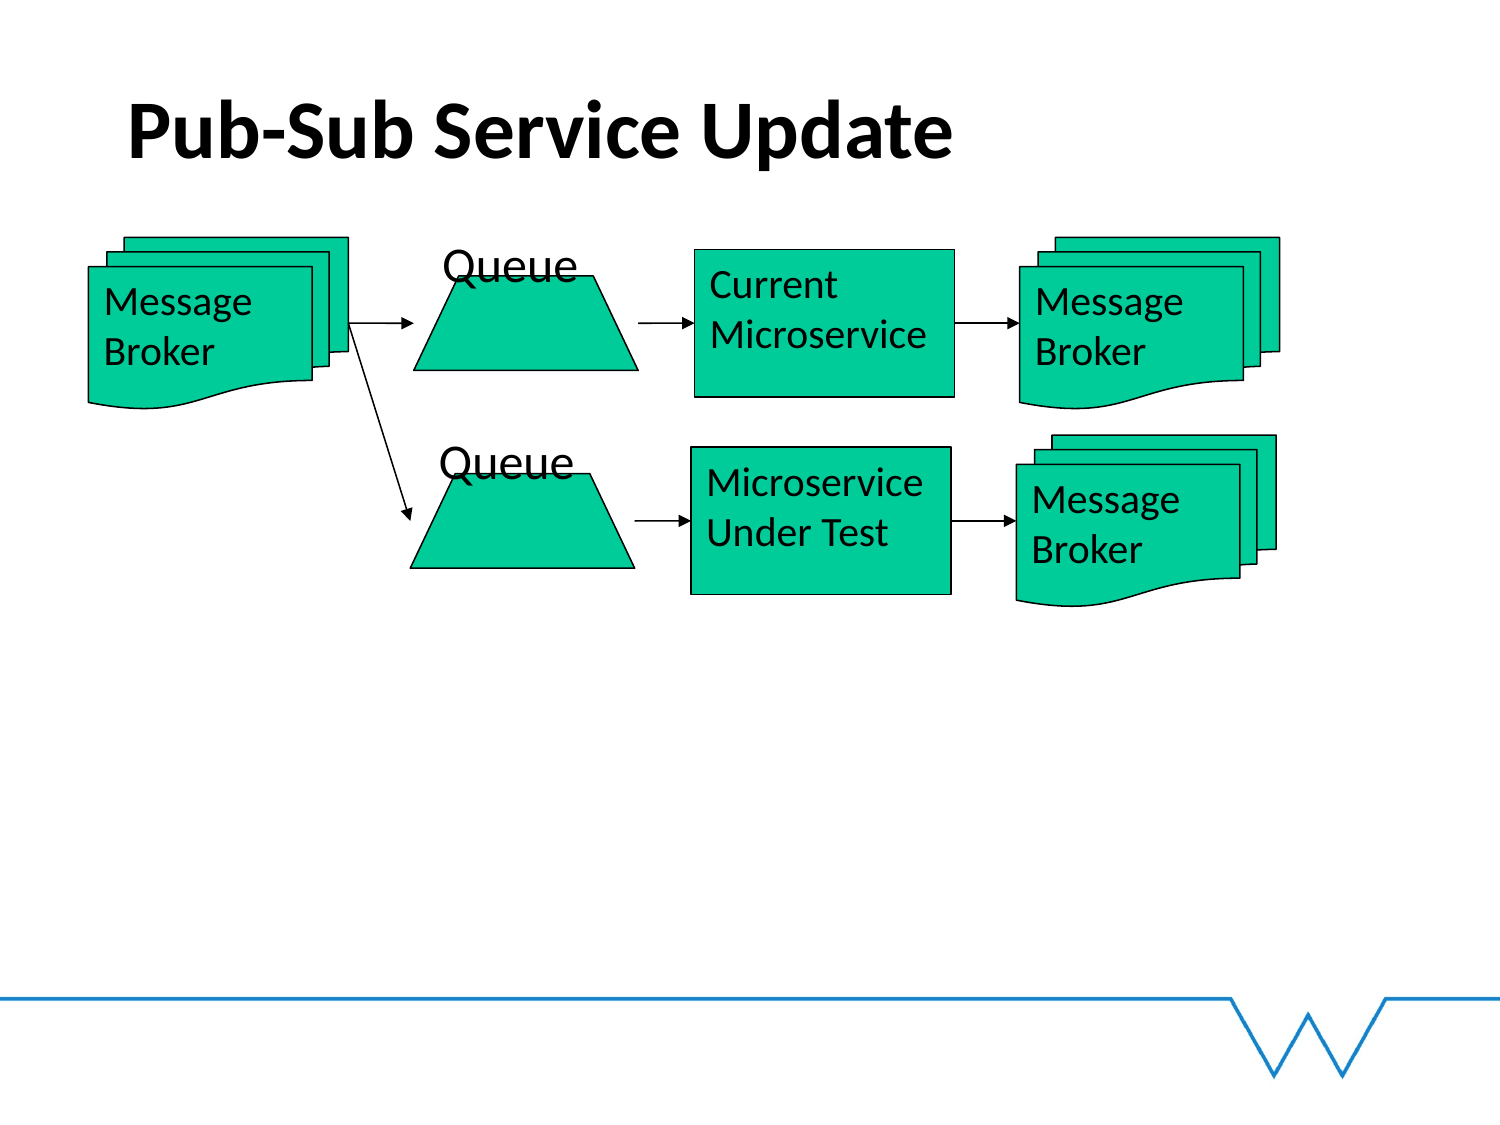

# Pub-Sub Service Update
Message Broker
Message Broker
Current Microservice
Queue
Message Broker
Microservice Under Test
Queue